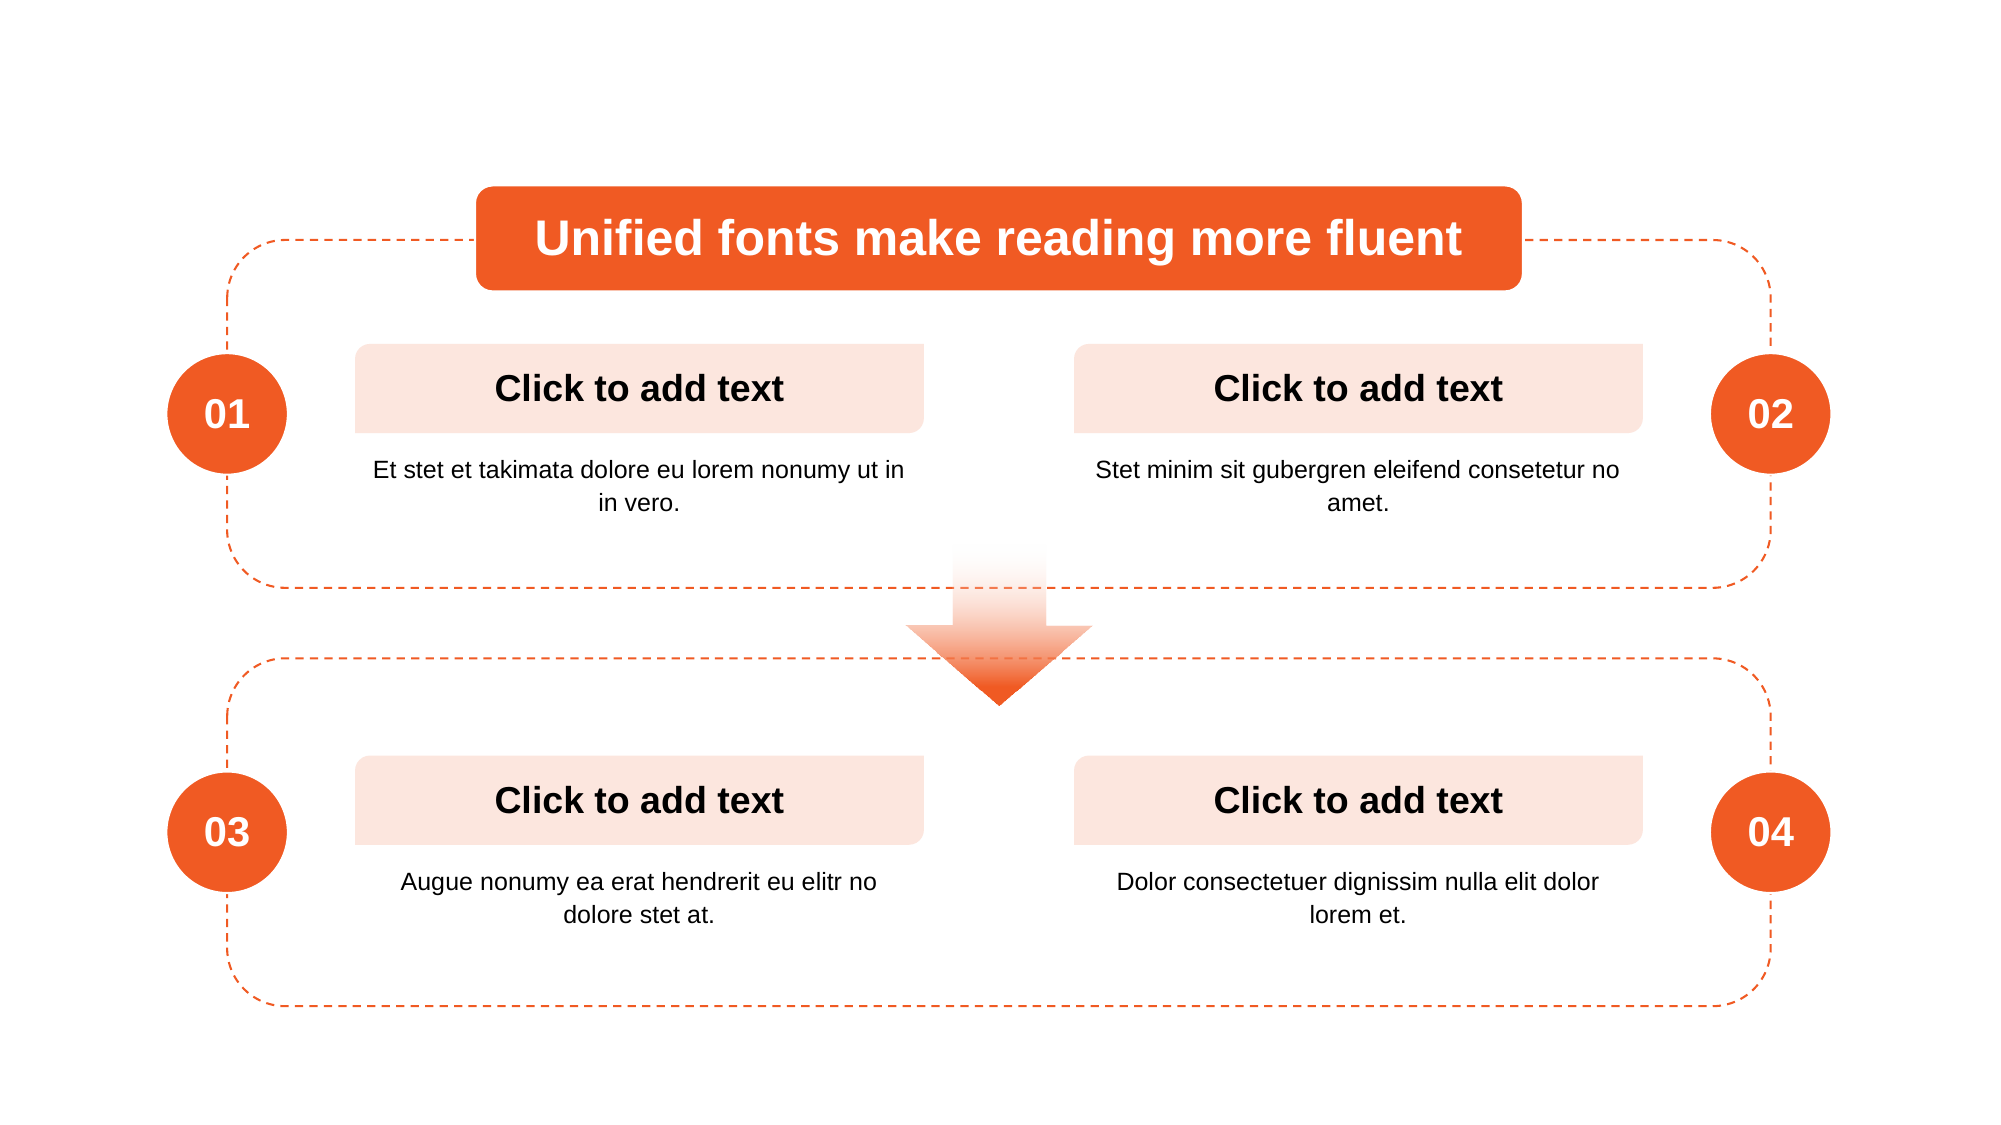

Unified fonts make reading more fluent

Click to add text
01
Et stet et takimata dolore eu lorem nonumy ut in in vero.
Click to add text
02
Stet minim sit gubergren eleifend consetetur no amet.

Click to add text
03
Augue nonumy ea erat hendrerit eu elitr no dolore stet at.
Click to add text
04
Dolor consectetuer dignissim nulla elit dolor lorem et.